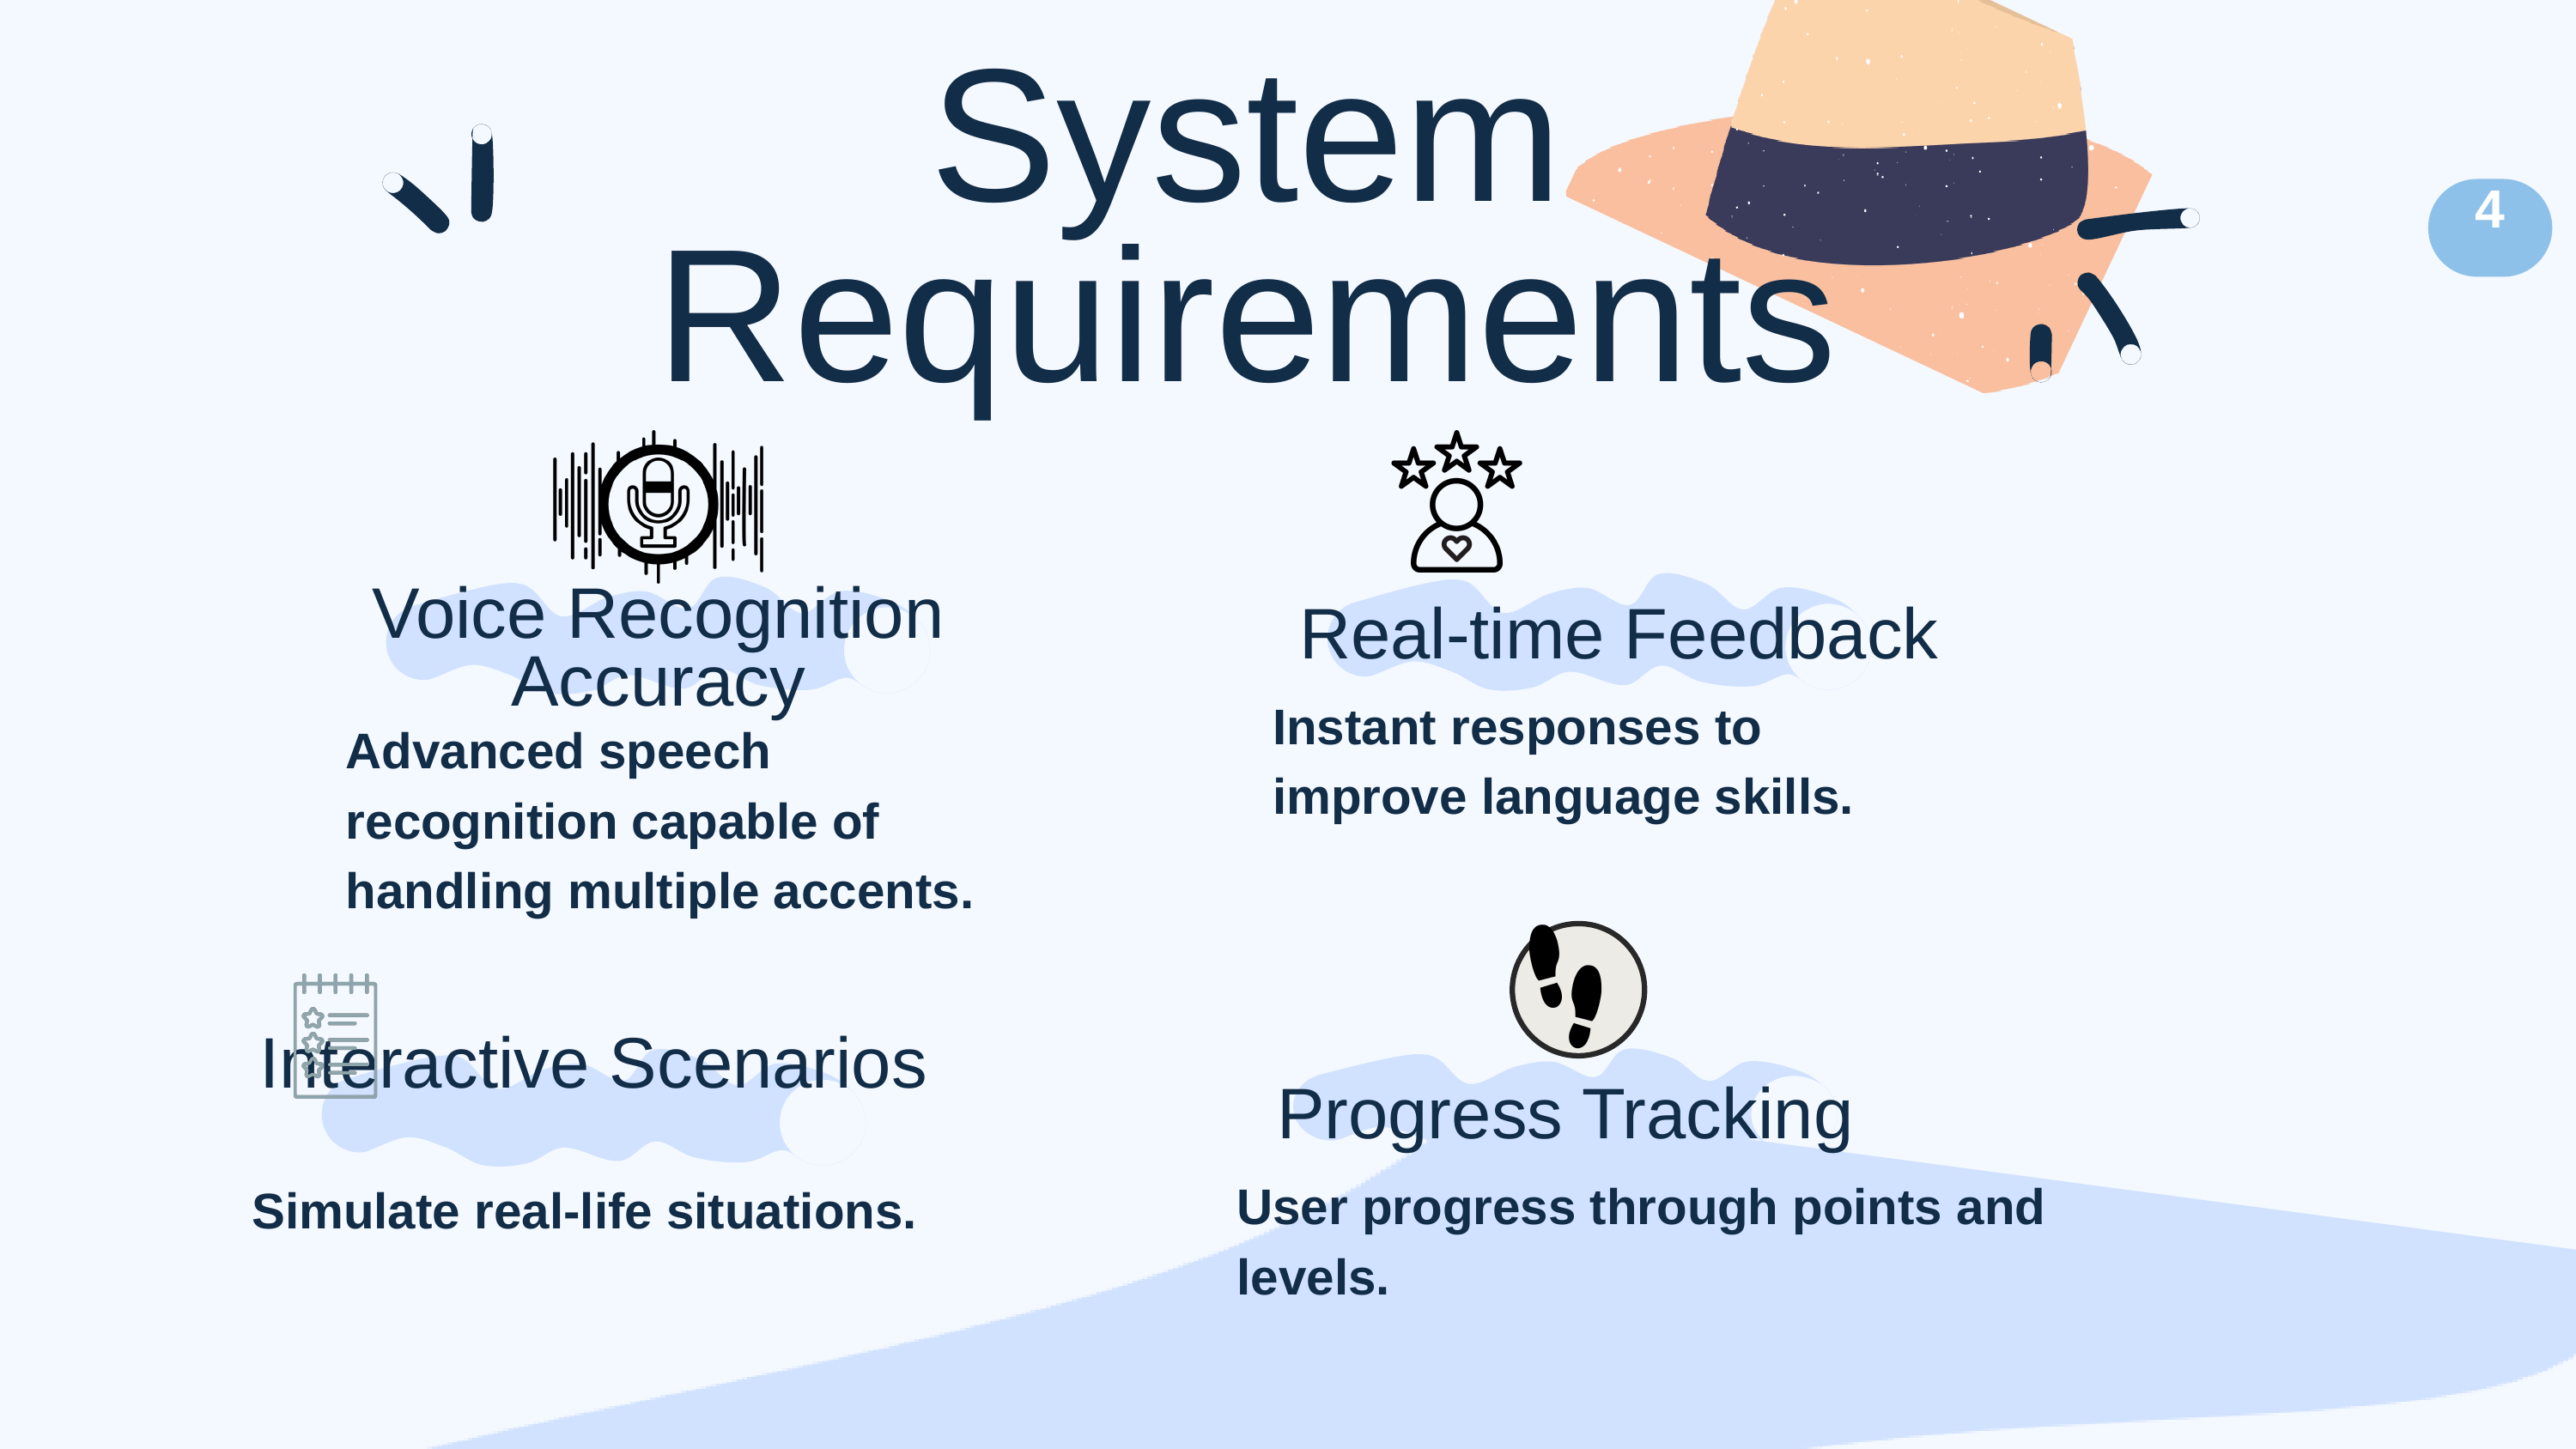

System Requirements

4

Voice Recognition Accuracy
Real-time Feedback
Instant responses to improve language skills.
Advanced speech recognition capable of handling multiple accents.

Interactive Scenarios

Progress Tracking

User progress through points and levels.
Simulate real-life situations.